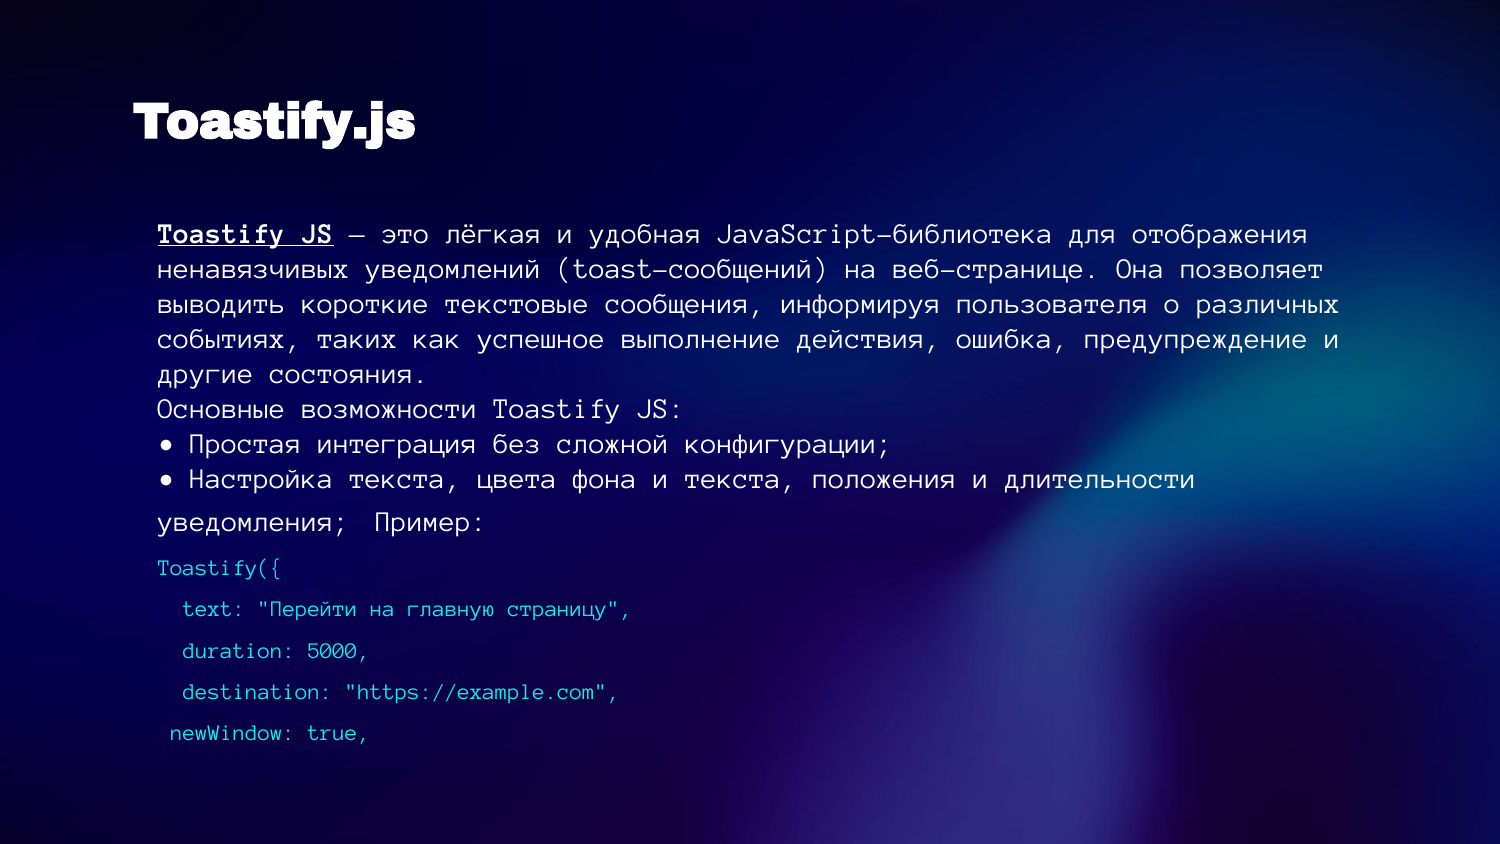

# Toastify.js
Toastify JS — это лёгкая и удобная JavaScript-библиотека для отображения ненавязчивых уведомлений (toast-сообщений) на веб-странице. Она позволяет выводить короткие текстовые сообщения, информируя пользователя о различных событиях, таких как успешное выполнение действия, ошибка, предупреждение и другие состояния.
Основные возможности Toastify JS:
• Простая интеграция без сложной конфигурации;
• Настройка текста, цвета фона и текста, положения и длительности уведомления;  Пример:
Toastify({
  text: "Перейти на главную страницу",
  duration: 5000,
  destination: "https://example.com",
 newWindow: true,